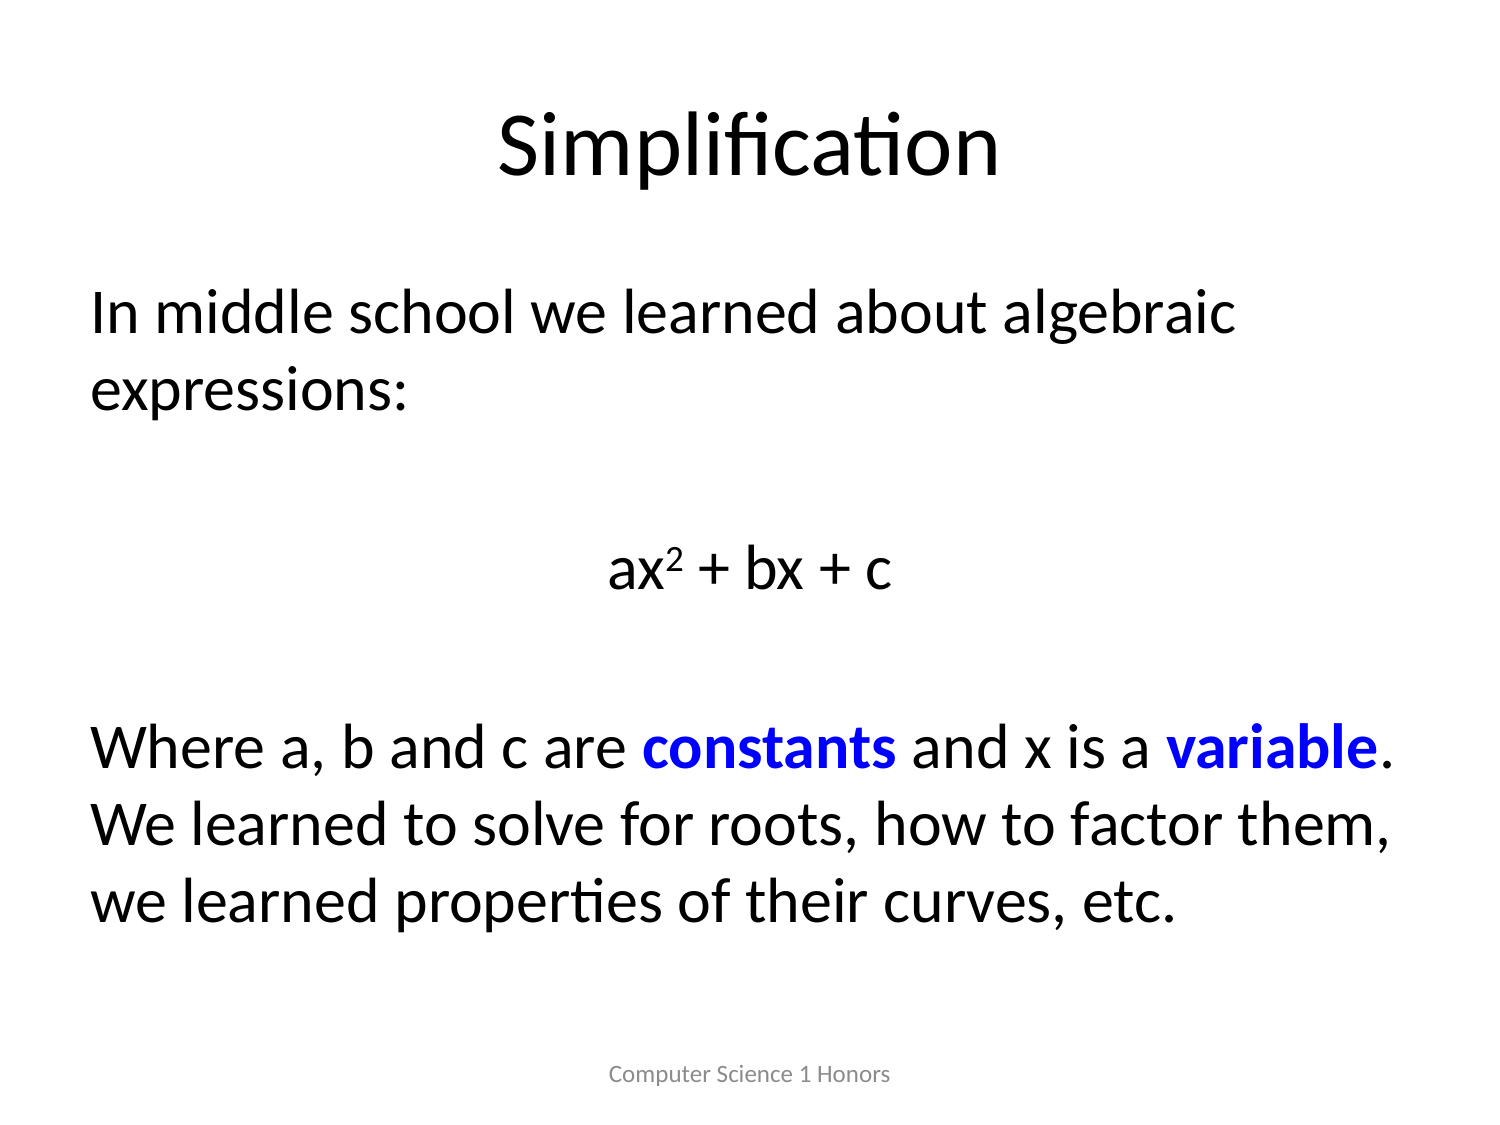

# Simplification
In middle school we learned about algebraic expressions:

ax2 + bx + c

Where a, b and c are constants and x is a variable. We learned to solve for roots, how to factor them, we learned properties of their curves, etc.

Computer Science 1 Honors